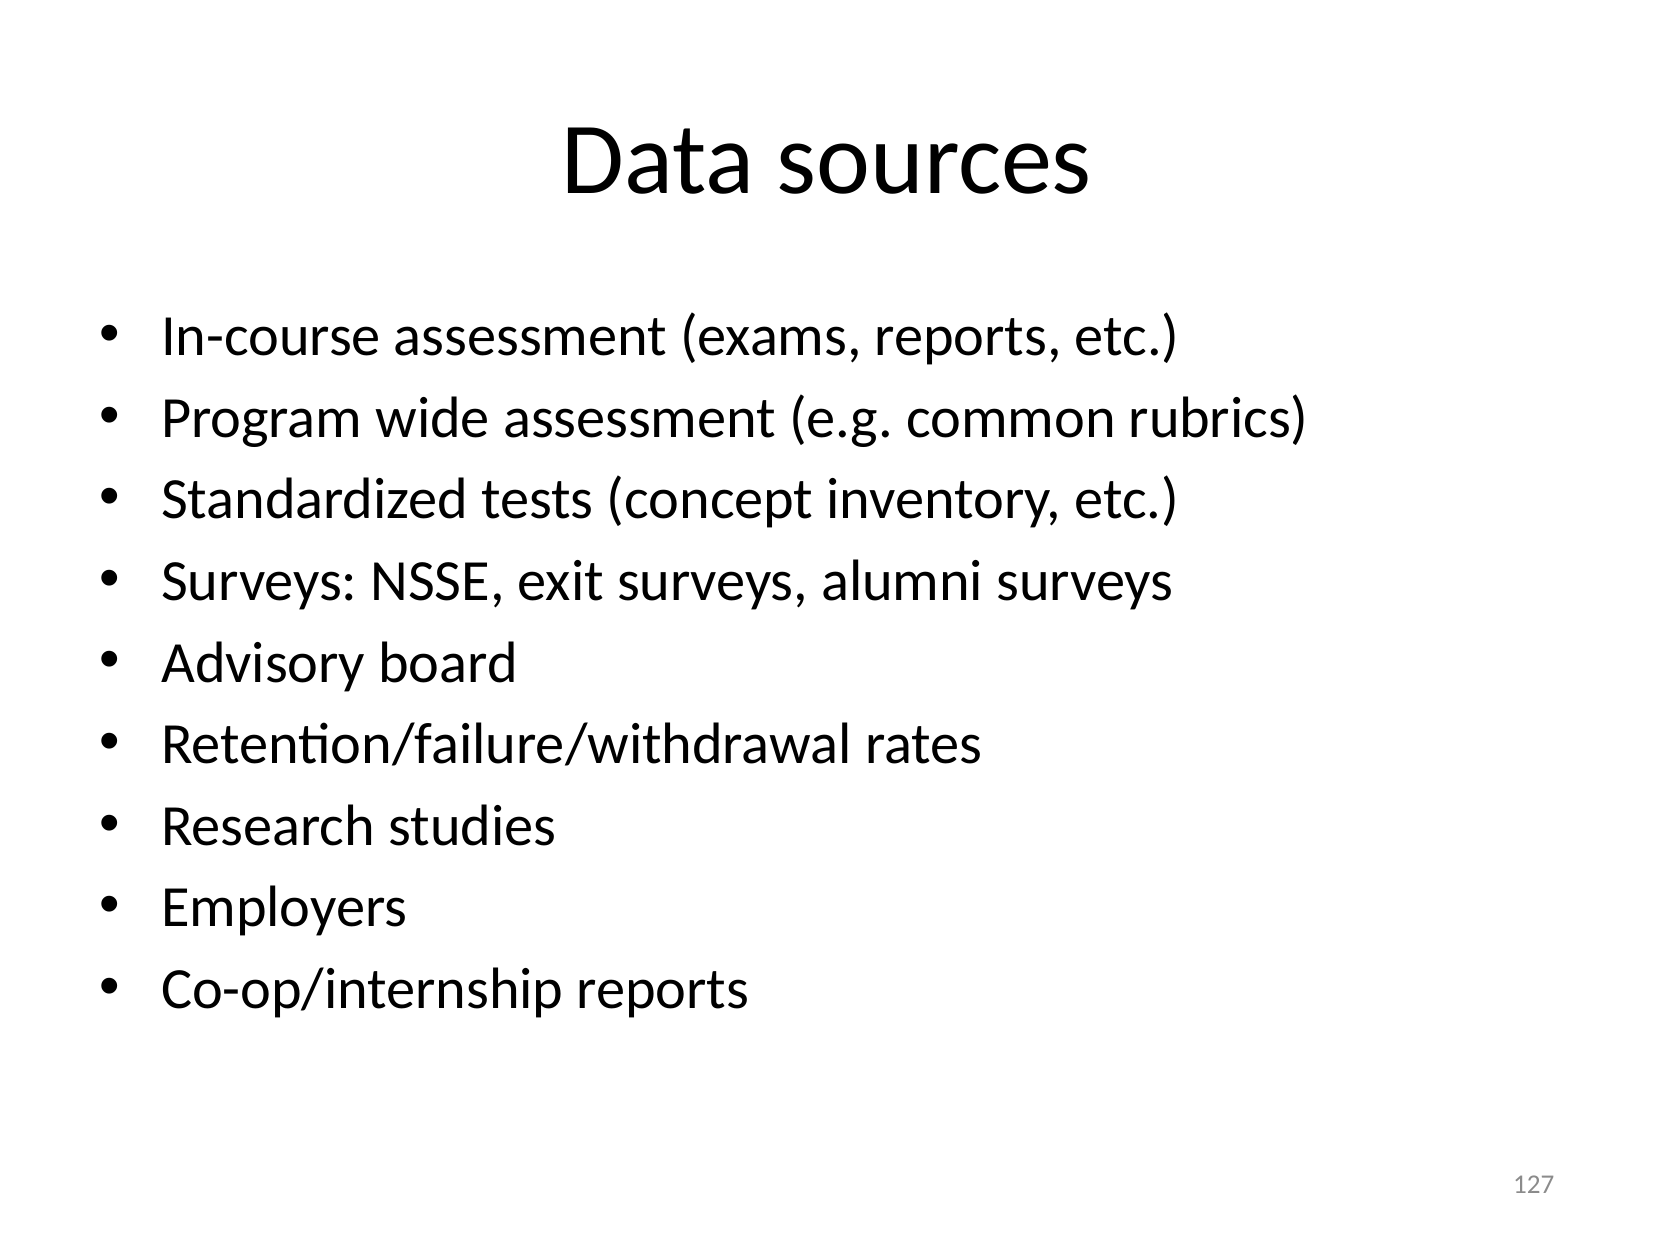

# Data sources
In-course assessment (exams, reports, etc.)
Program wide assessment (e.g. common rubrics)
Standardized tests (concept inventory, etc.)
Surveys: NSSE, exit surveys, alumni surveys
Advisory board
Retention/failure/withdrawal rates
Research studies
Employers
Co-op/internship reports
127